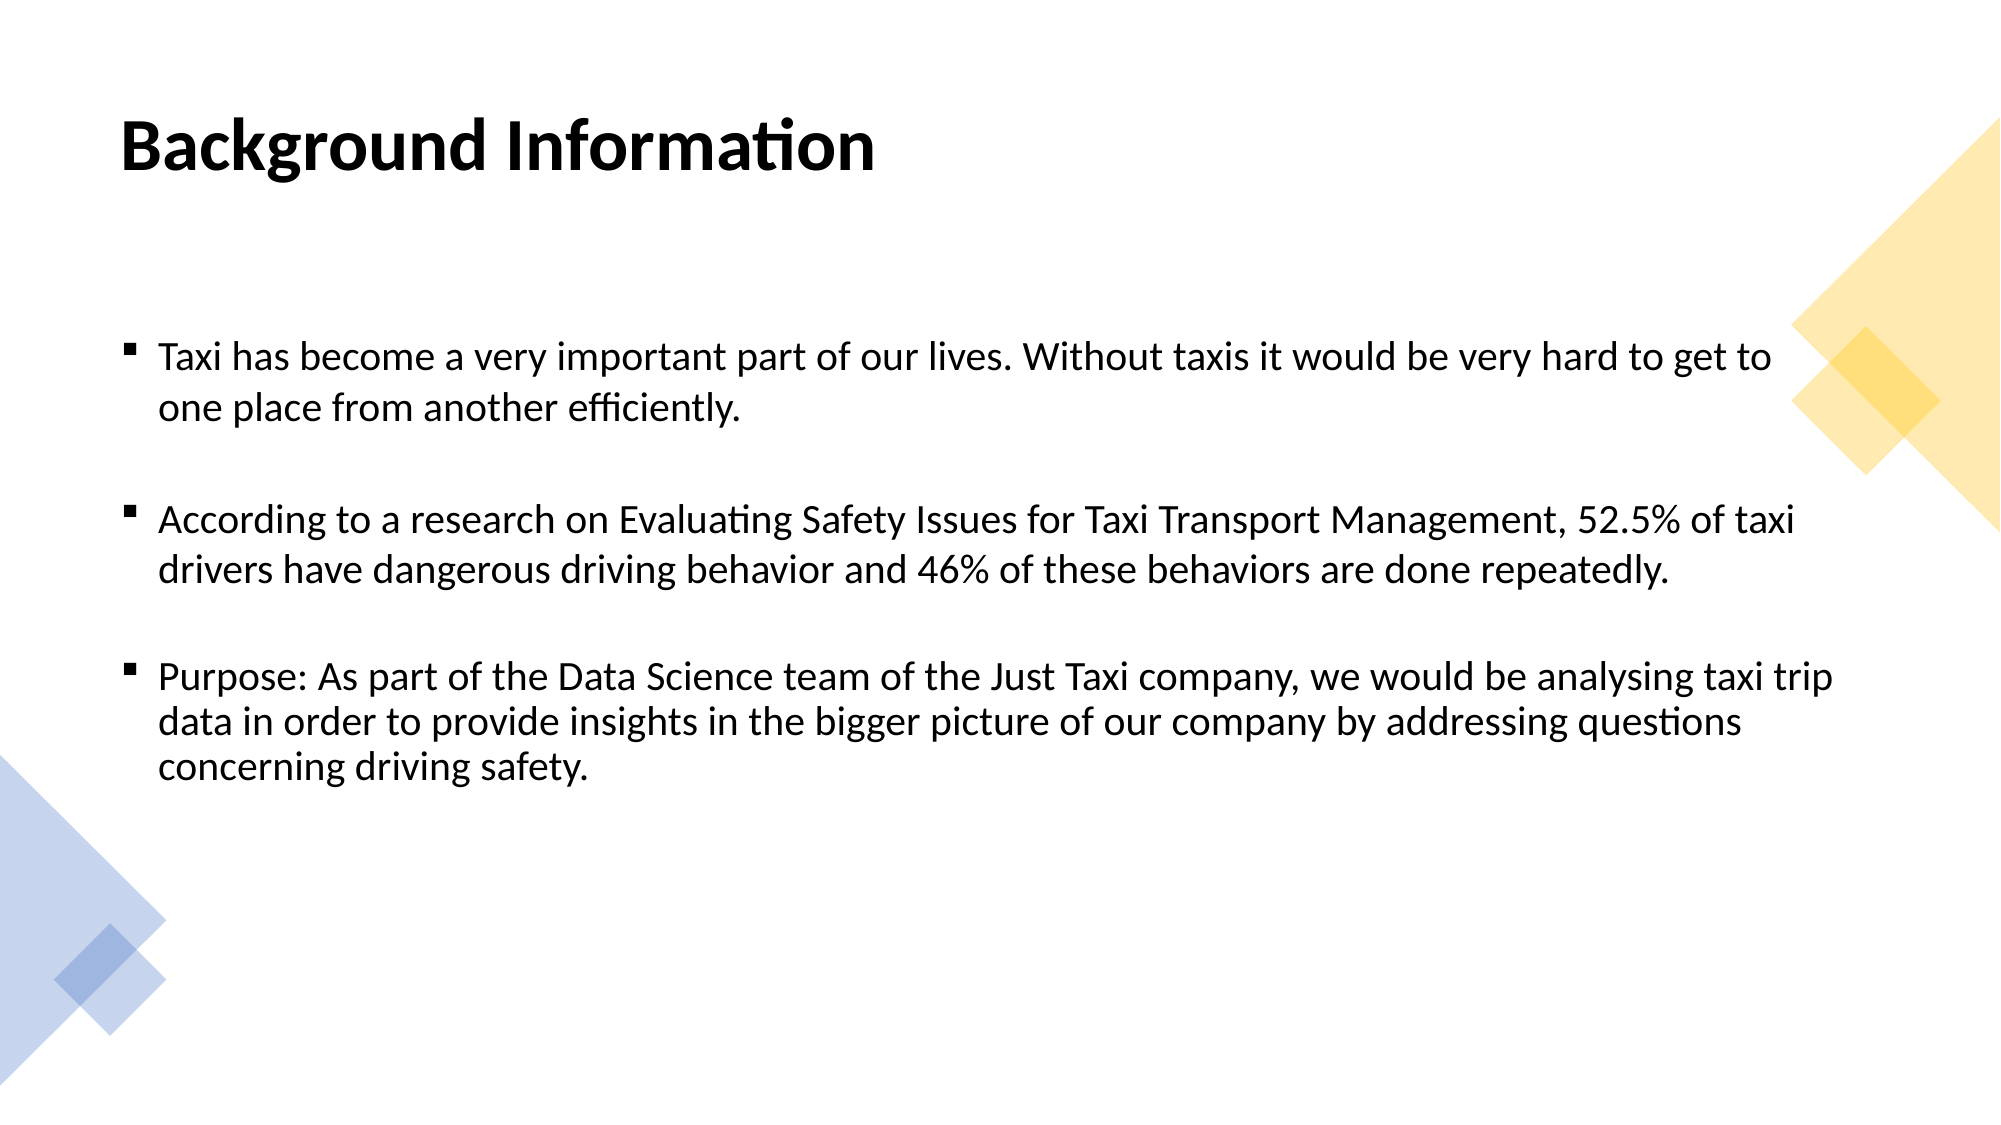

# Background Information

Taxi has become a very important part of our lives. Without taxis it would be very hard to get to one place from another efficiently.
According to a research on Evaluating Safety Issues for Taxi Transport Management, 52.5% of taxi drivers have dangerous driving behavior and 46% of these behaviors are done repeatedly.
Purpose: As part of the Data Science team of the Just Taxi company, we would be analysing taxi trip data in order to provide insights in the bigger picture of our company by addressing questions concerning driving safety.